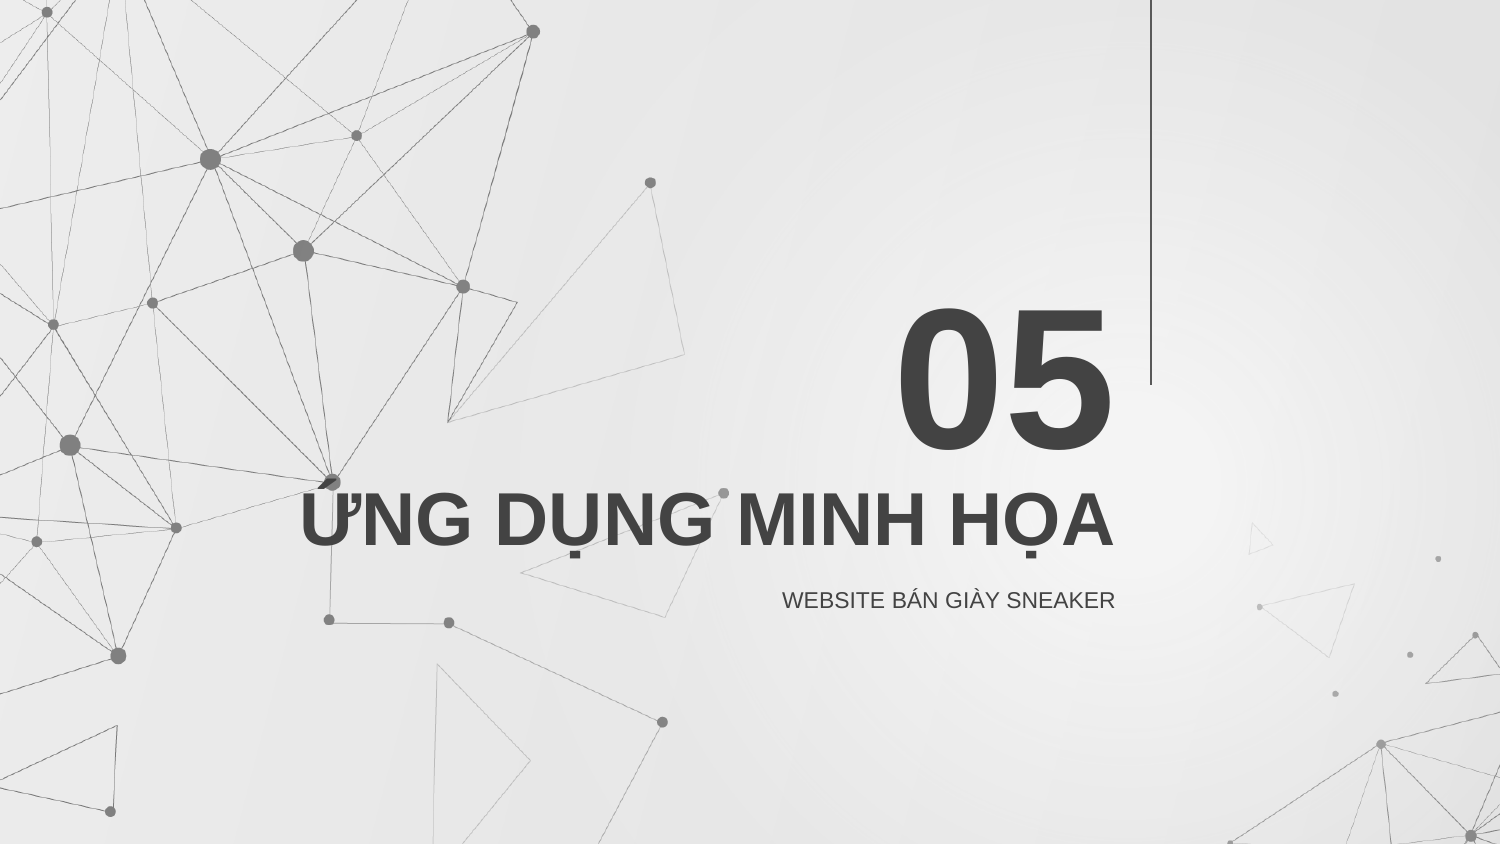

05
# ỨNG DỤNG MINH HỌA
WEBSITE BÁN GIÀY SNEAKER